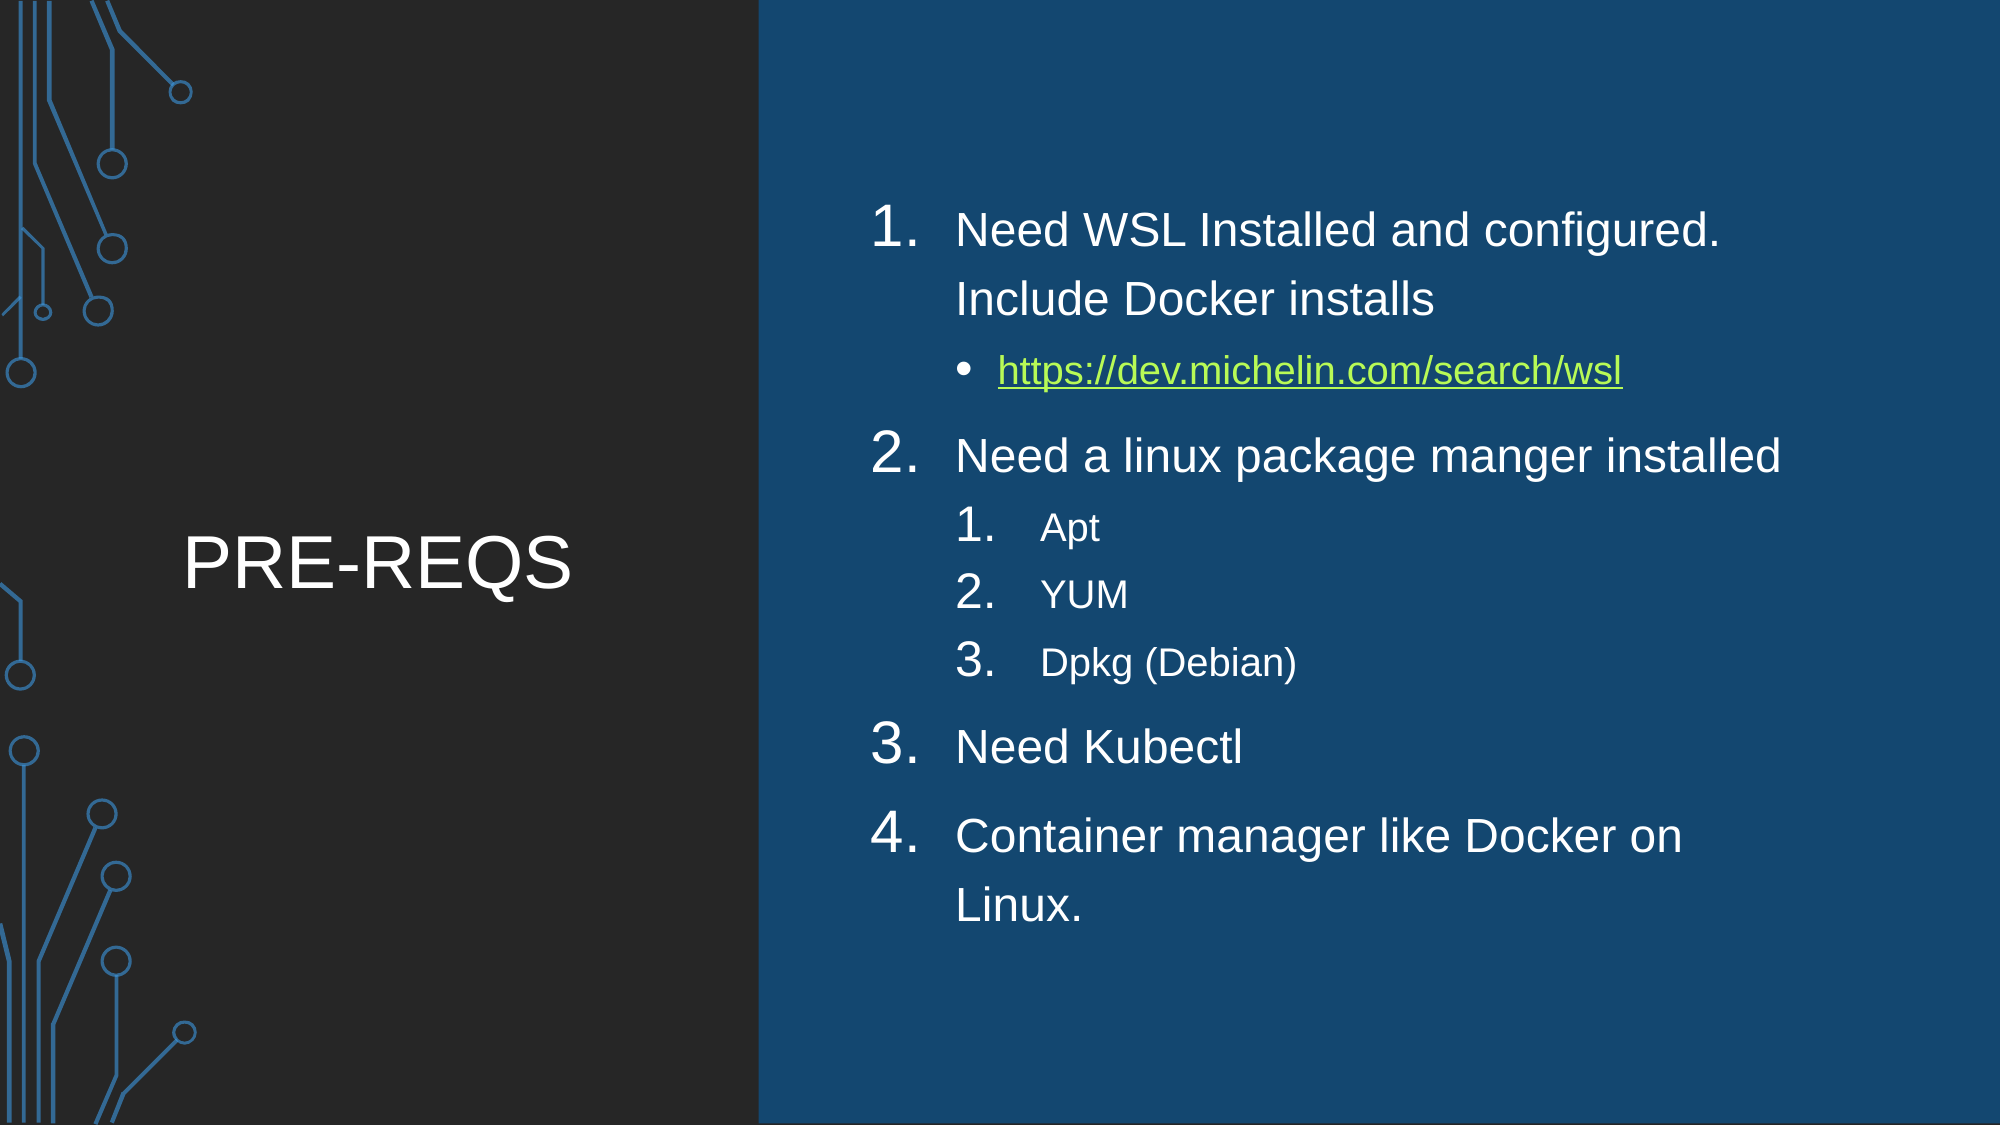

# Pre-reqs
Need WSL Installed and configured. Include Docker installs
https://dev.michelin.com/search/wsl
Need a linux package manger installed
Apt
YUM
Dpkg (Debian)
Need Kubectl
Container manager like Docker on Linux.